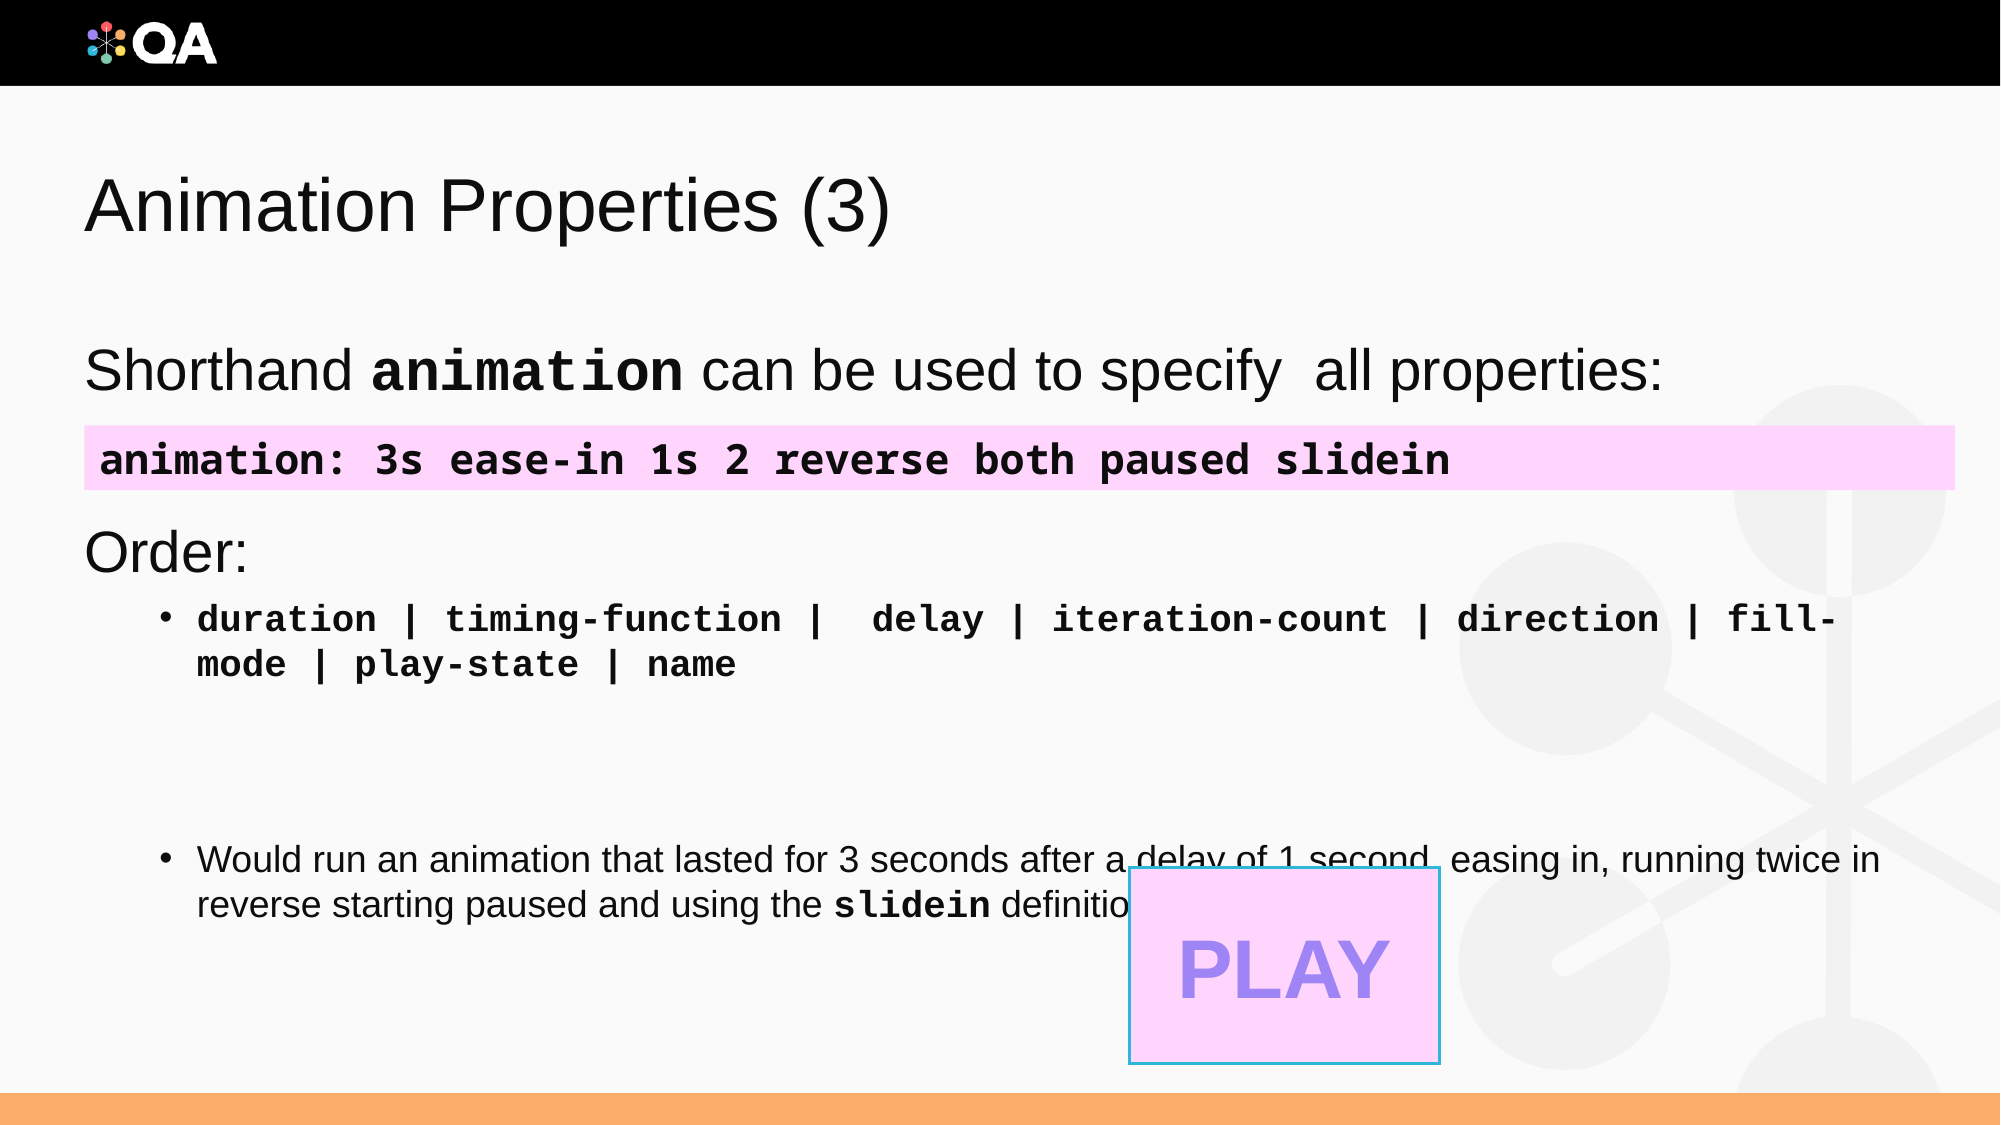

# Animation Properties (3)
Shorthand animation can be used to specify  all properties:

Order:
duration | timing-function |  delay | iteration-count | direction | fill-mode | play-state | name

Would run an animation that lasted for 3 seconds after a delay of 1 second, easing in, running twice in reverse starting paused and using the slidein definition
animation: 3s ease-in 1s 2 reverse both paused slidein
PLAY